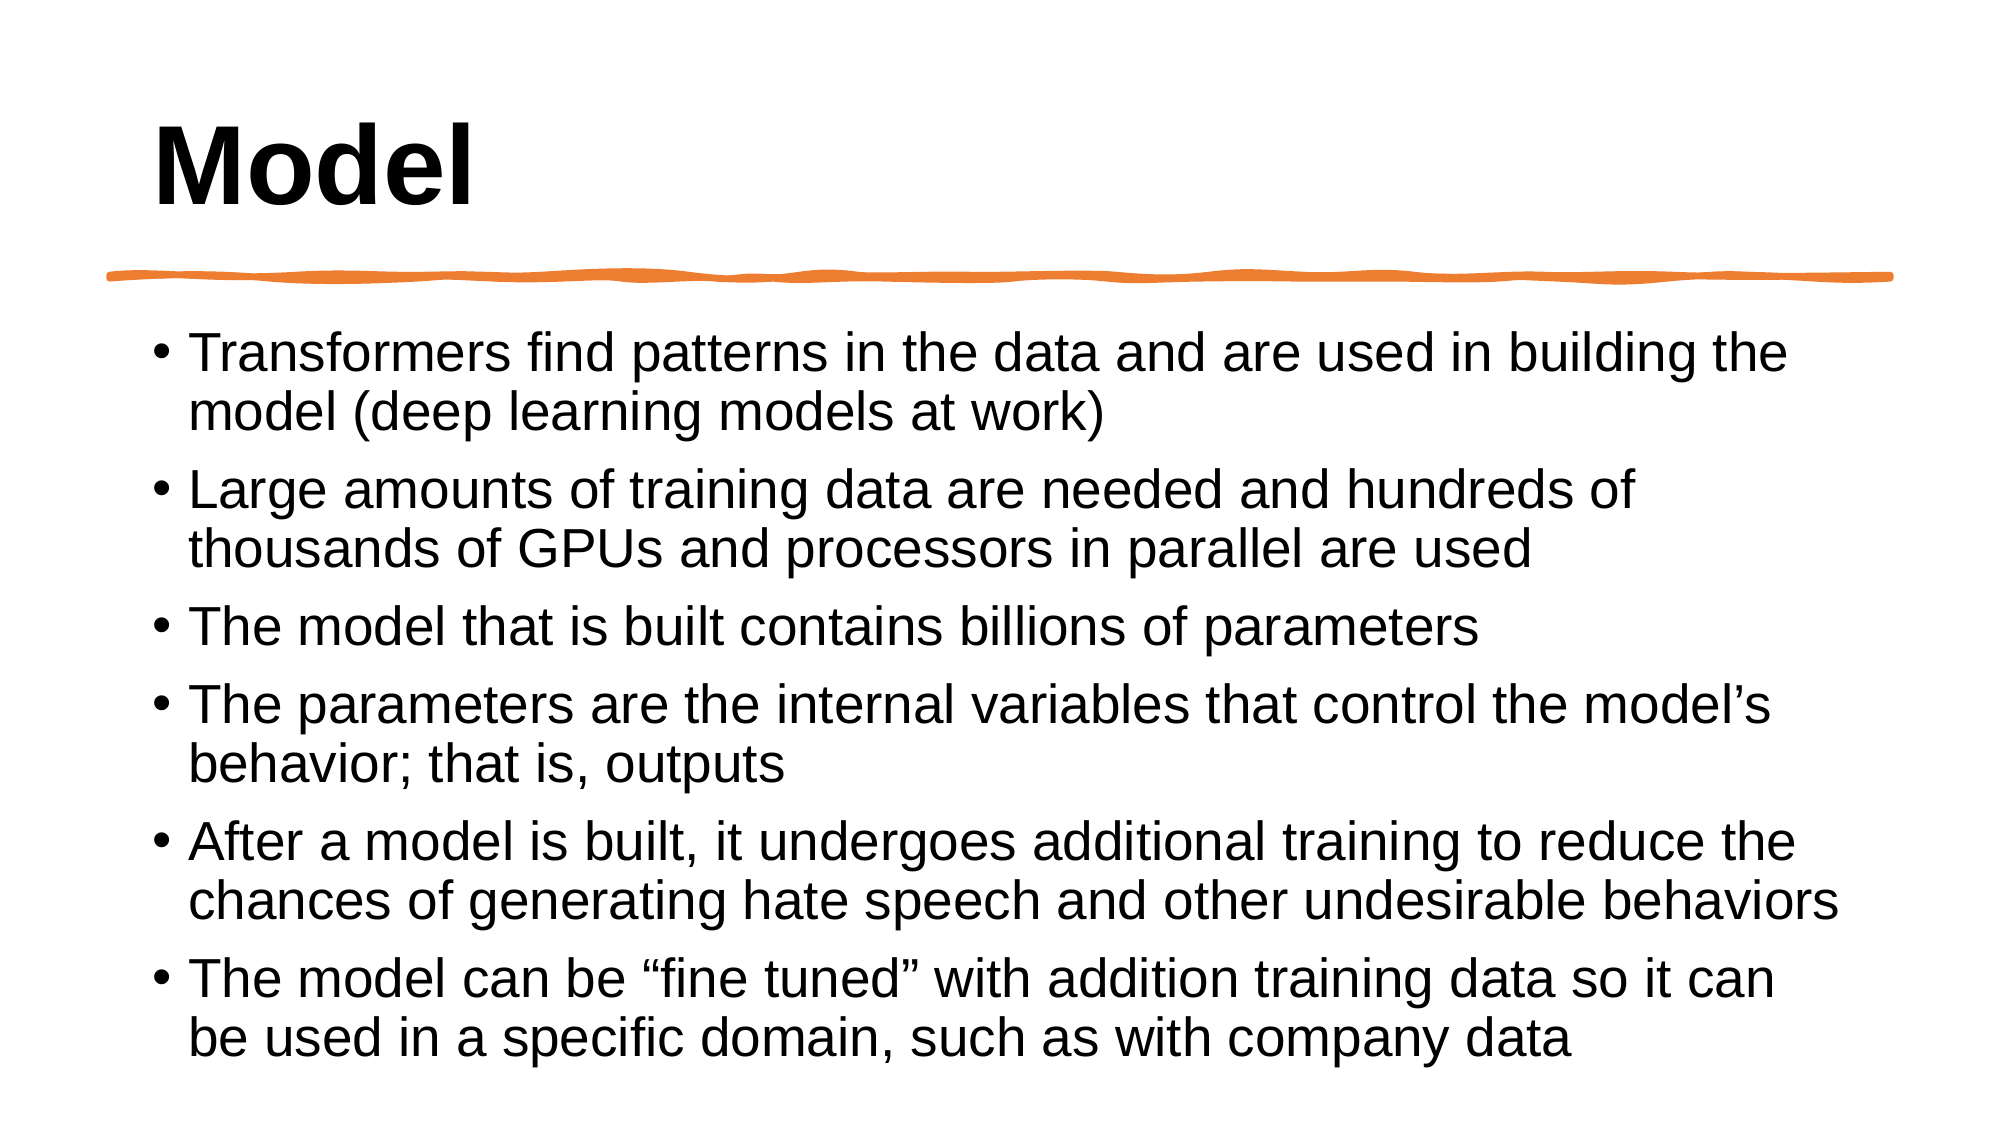

# Model

Transformers find patterns in the data and are used in building the model (deep learning models at work)
Large amounts of training data are needed and hundreds of thousands of GPUs and processors in parallel are used
The model that is built contains billions of parameters
The parameters are the internal variables that control the model’s behavior; that is, outputs
After a model is built, it undergoes additional training to reduce the chances of generating hate speech and other undesirable behaviors
The model can be “fine tuned” with addition training data so it can be used in a specific domain, such as with company data